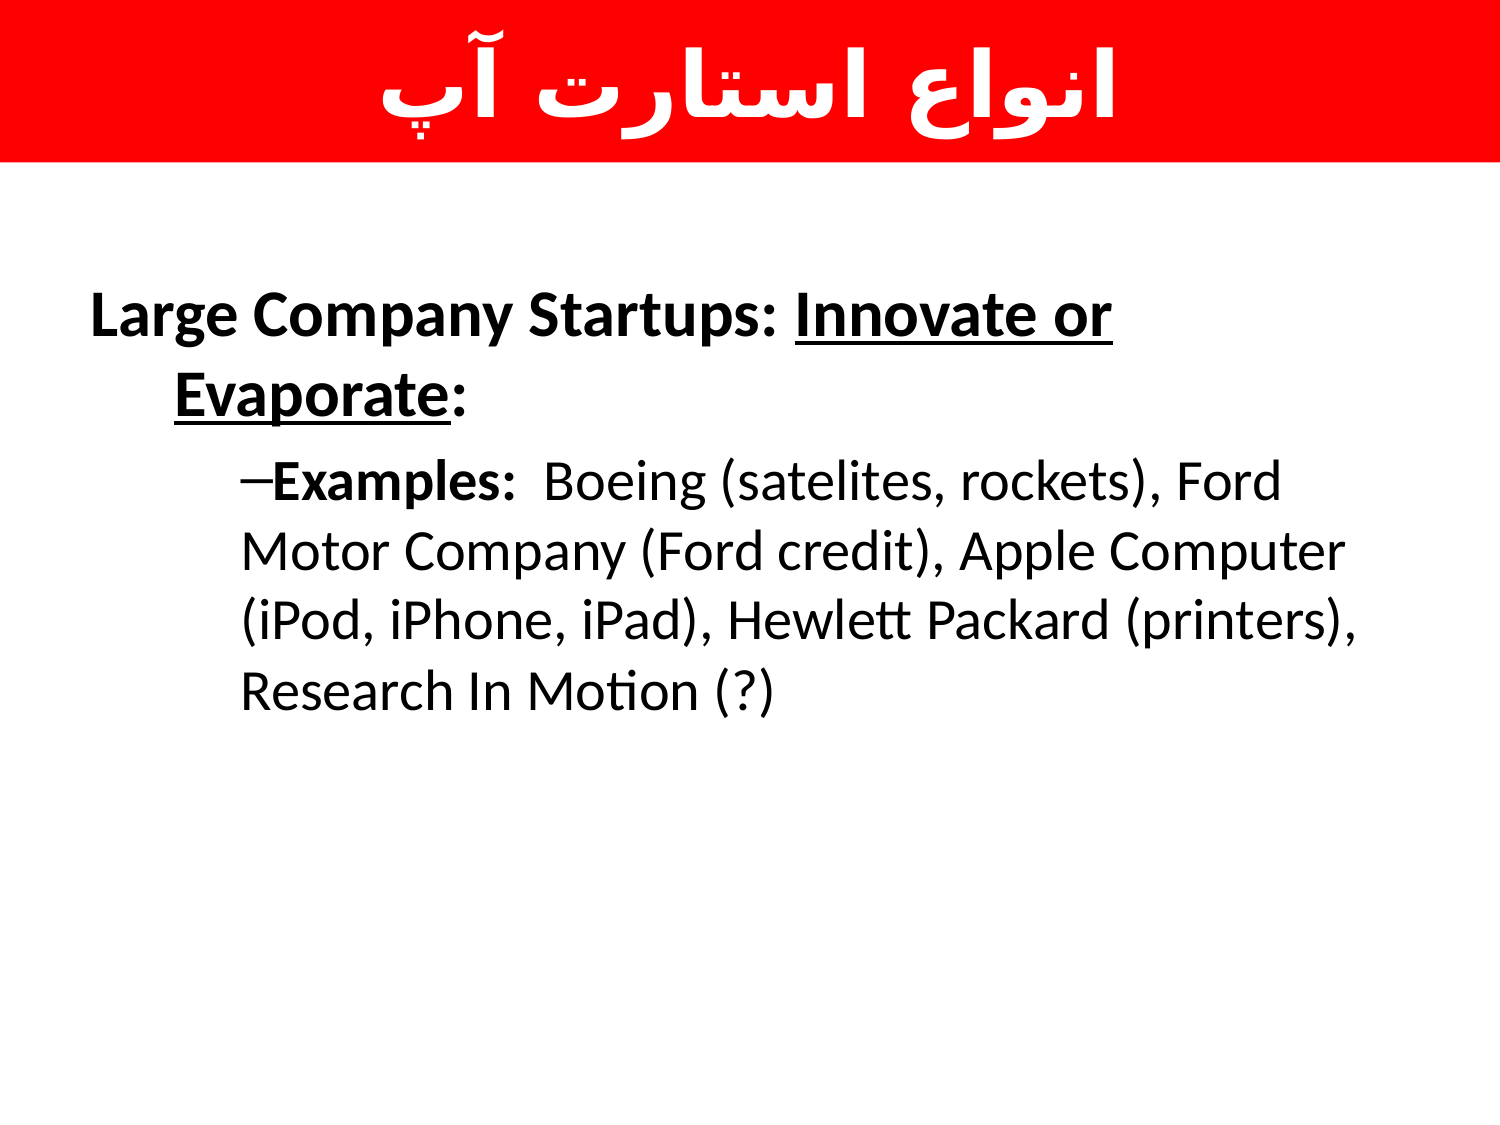

انواع استارت آپ
Large Company Startups: Innovate or Evaporate:
Examples:  Boeing (satelites, rockets), Ford Motor Company (Ford credit), Apple Computer (iPod, iPhone, iPad), Hewlett Packard (printers), Research In Motion (?)